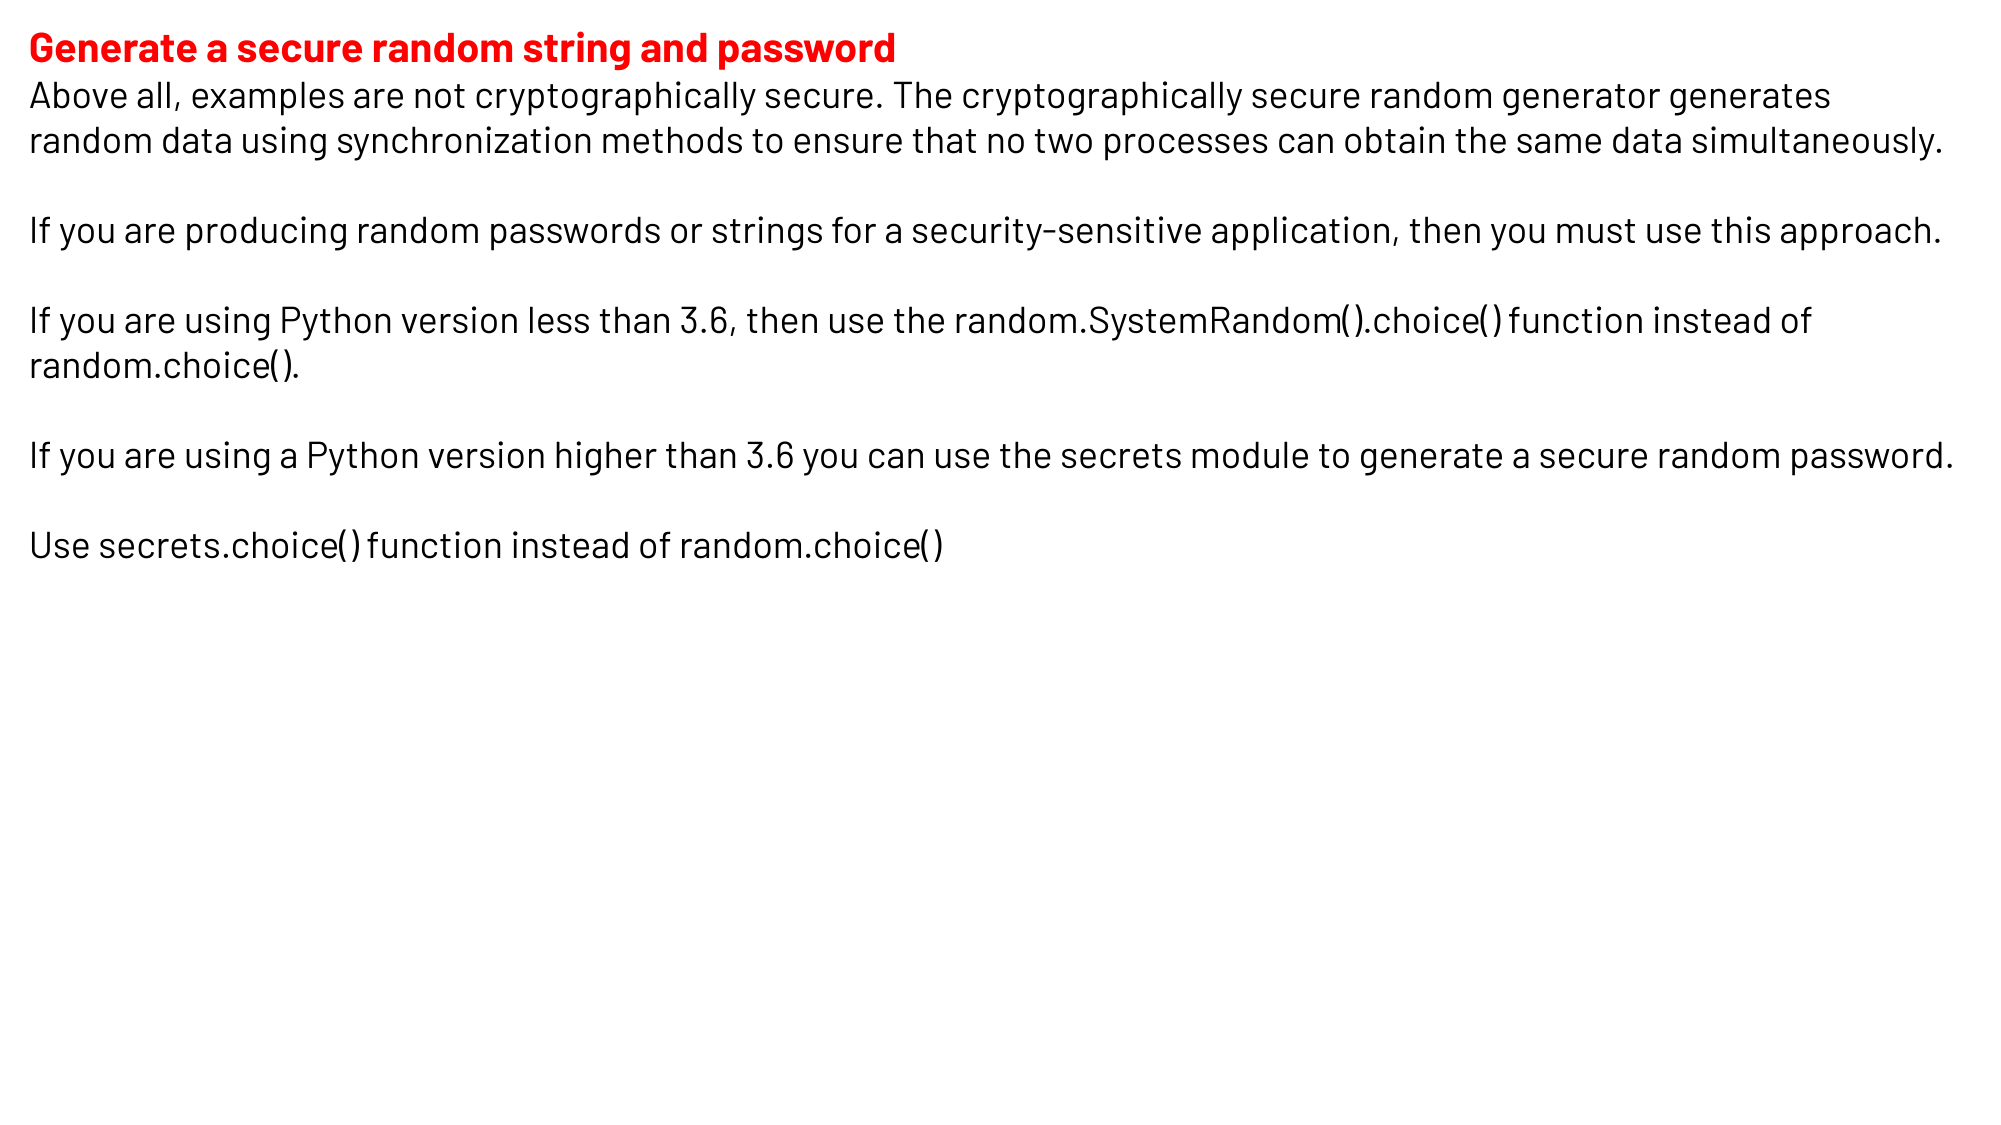

Generate a secure random string and password
Above all, examples are not cryptographically secure. The cryptographically secure random generator generates random data using synchronization methods to ensure that no two processes can obtain the same data simultaneously.

If you are producing random passwords or strings for a security-sensitive application, then you must use this approach.

If you are using Python version less than 3.6, then use the random.SystemRandom().choice() function instead of random.choice().

If you are using a Python version higher than 3.6 you can use the secrets module to generate a secure random password.

Use secrets.choice() function instead of random.choice()